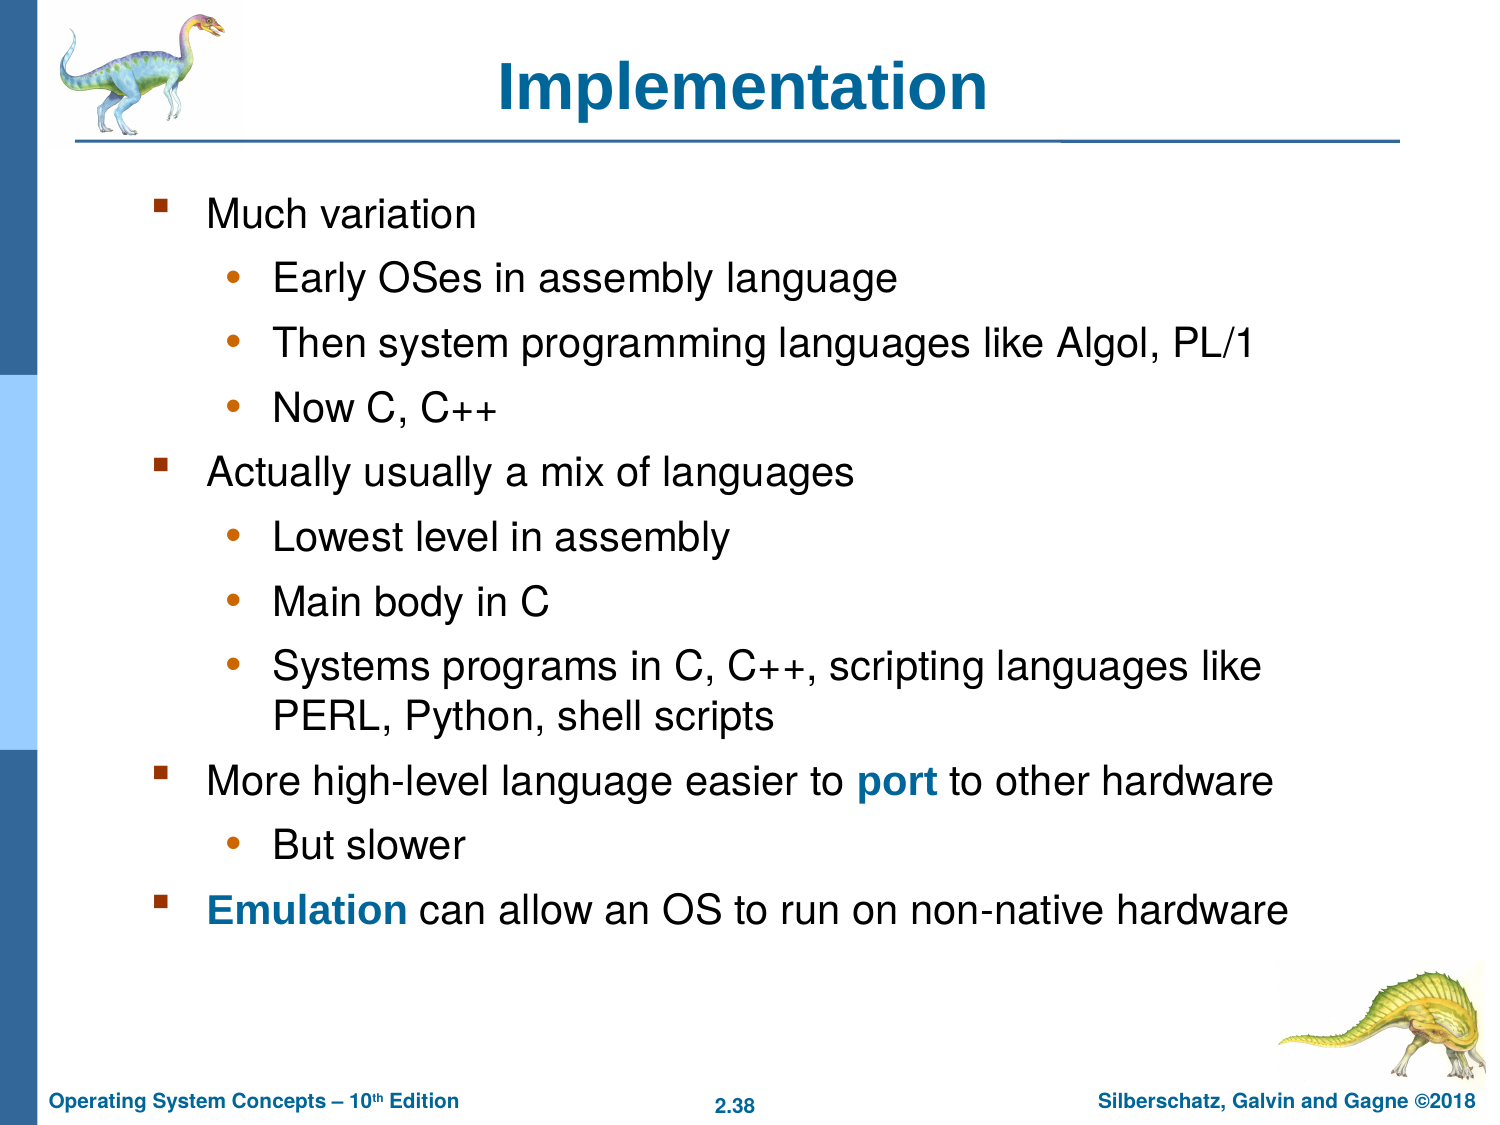

# Implementation
Much variation
Early OSes in assembly language
Then system programming languages like Algol, PL/1
Now C, C++
Actually usually a mix of languages
Lowest level in assembly
Main body in C
Systems programs in C, C++, scripting languages like PERL, Python, shell scripts
More high-level language easier to port to other hardware
But slower
Emulation can allow an OS to run on non-native hardware